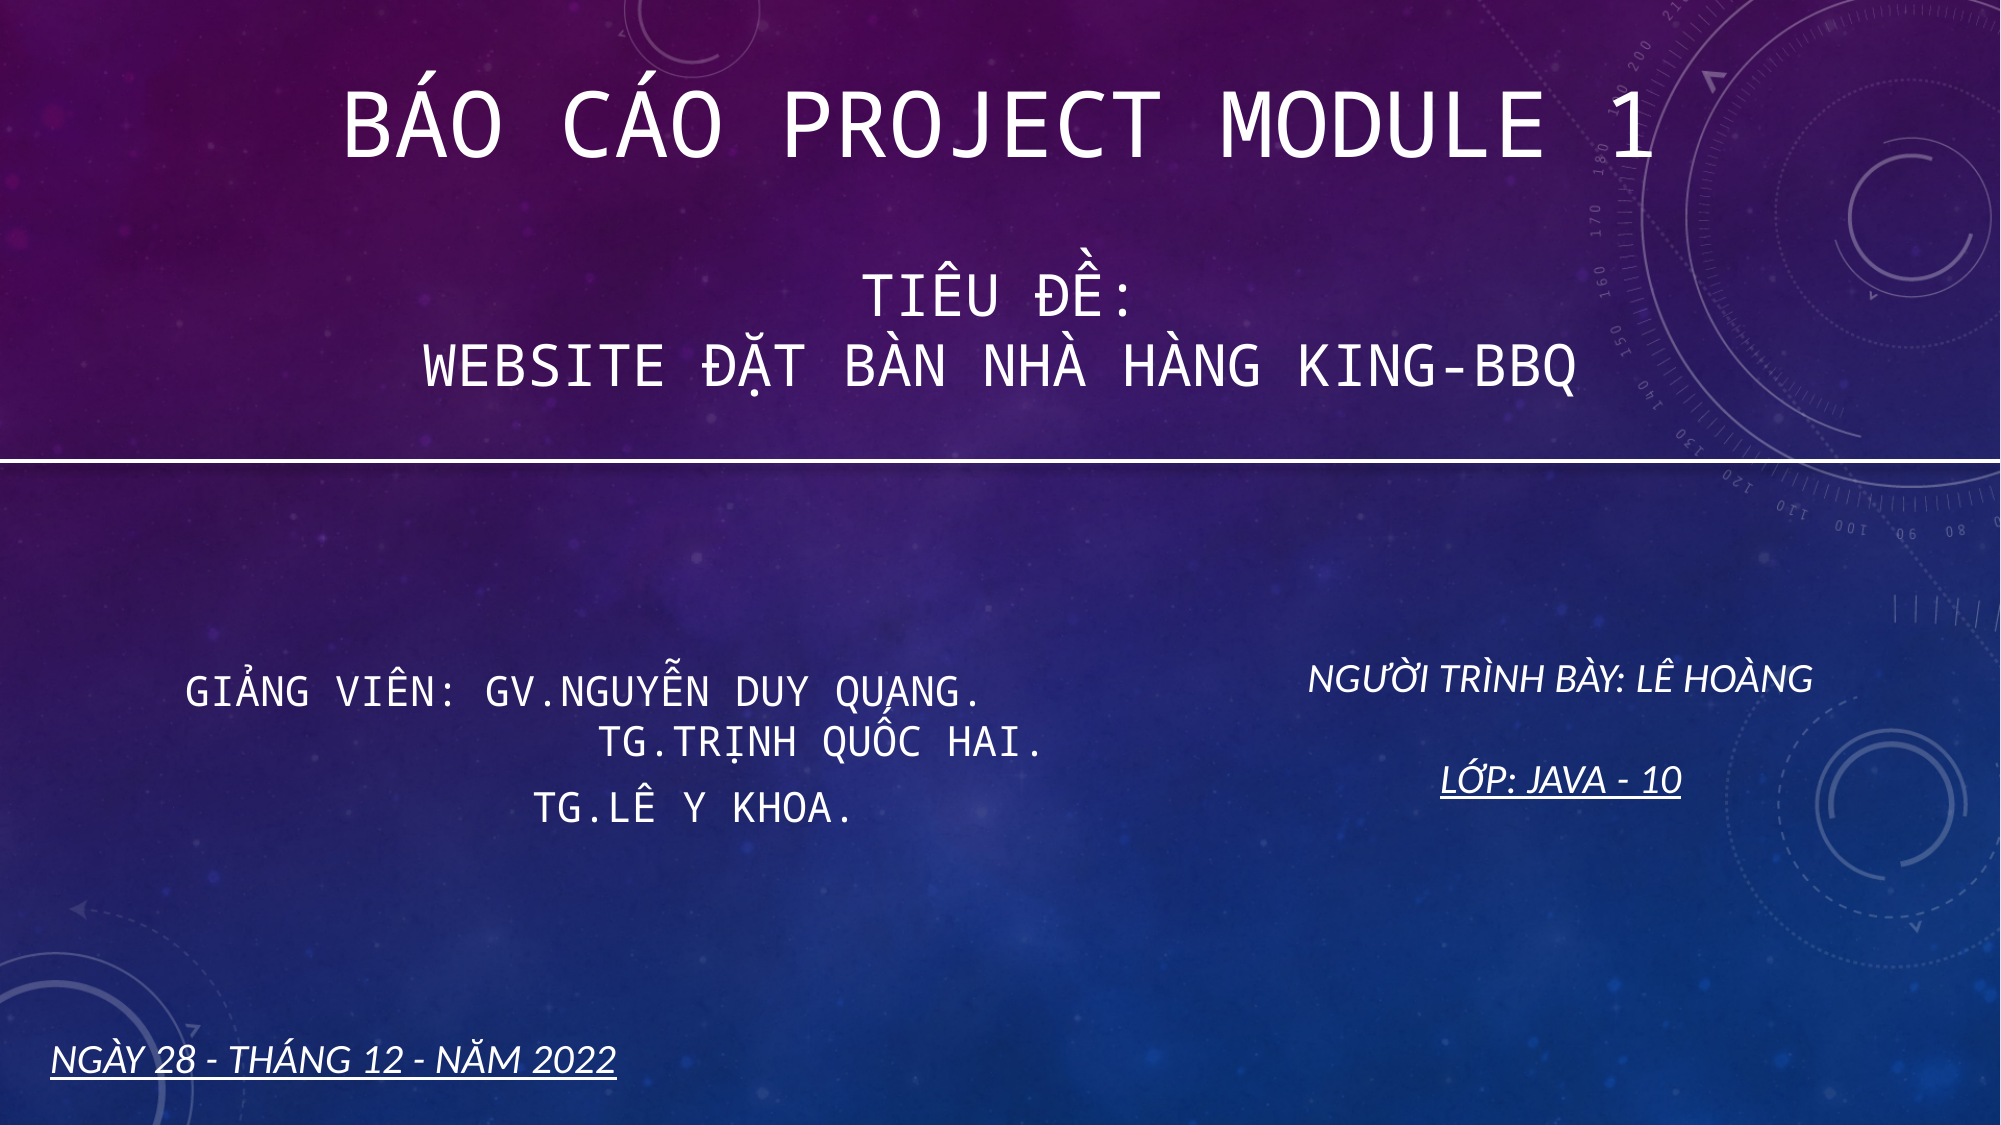

# Báo cáo project module 1
Tiêu đề:
Website Đặt bàn nhà hàng king-bbq

Giảng viên: GV.Nguyễn duy quang.
			 TG.Trịnh quốc hai.
 	  TG.lê y khoa.

Người trình bày: Lê hoàng

Lớp: java - 10
Ngày 28 - tháng 12 - năm 2022